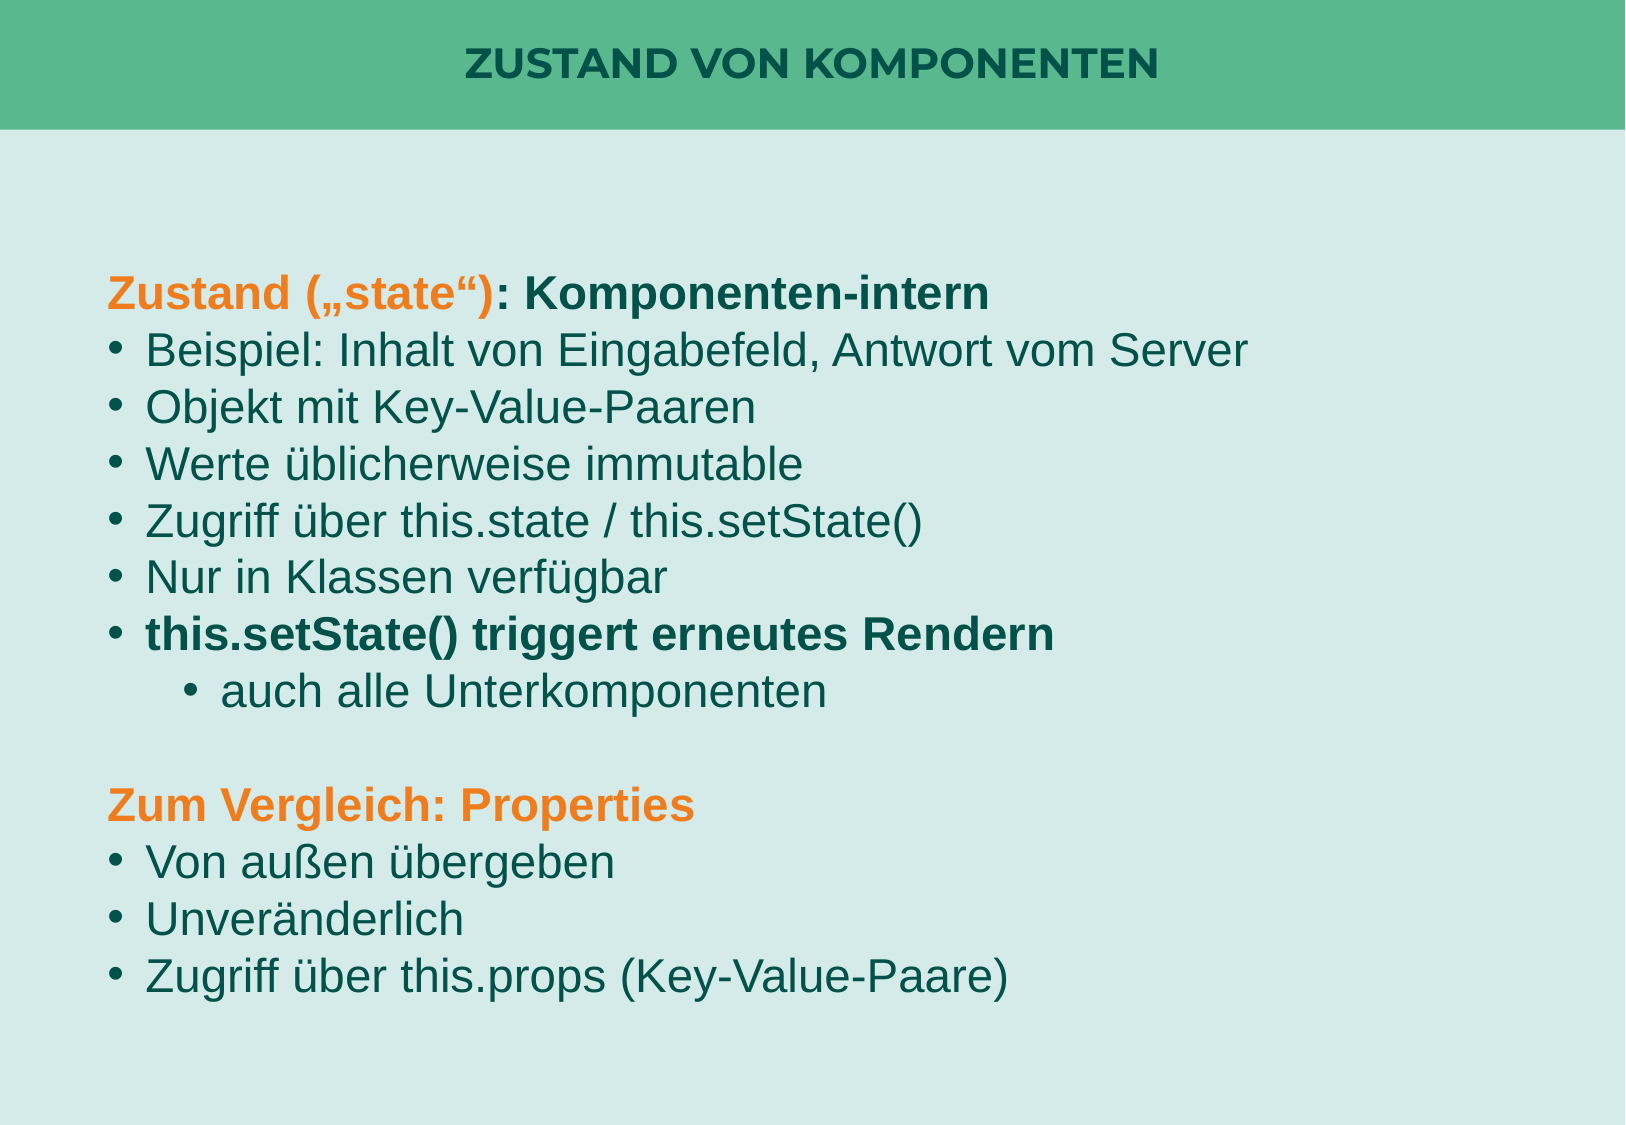

# Zustand von Komponenten
Zustand („state“): Komponenten-intern
Beispiel: Inhalt von Eingabefeld, Antwort vom Server
Objekt mit Key-Value-Paaren
Werte üblicherweise immutable
Zugriff über this.state / this.setState()
Nur in Klassen verfügbar
this.setState() triggert erneutes Rendern
auch alle Unterkomponenten

Zum Vergleich: Properties
Von außen übergeben
Unveränderlich
Zugriff über this.props (Key-Value-Paare)